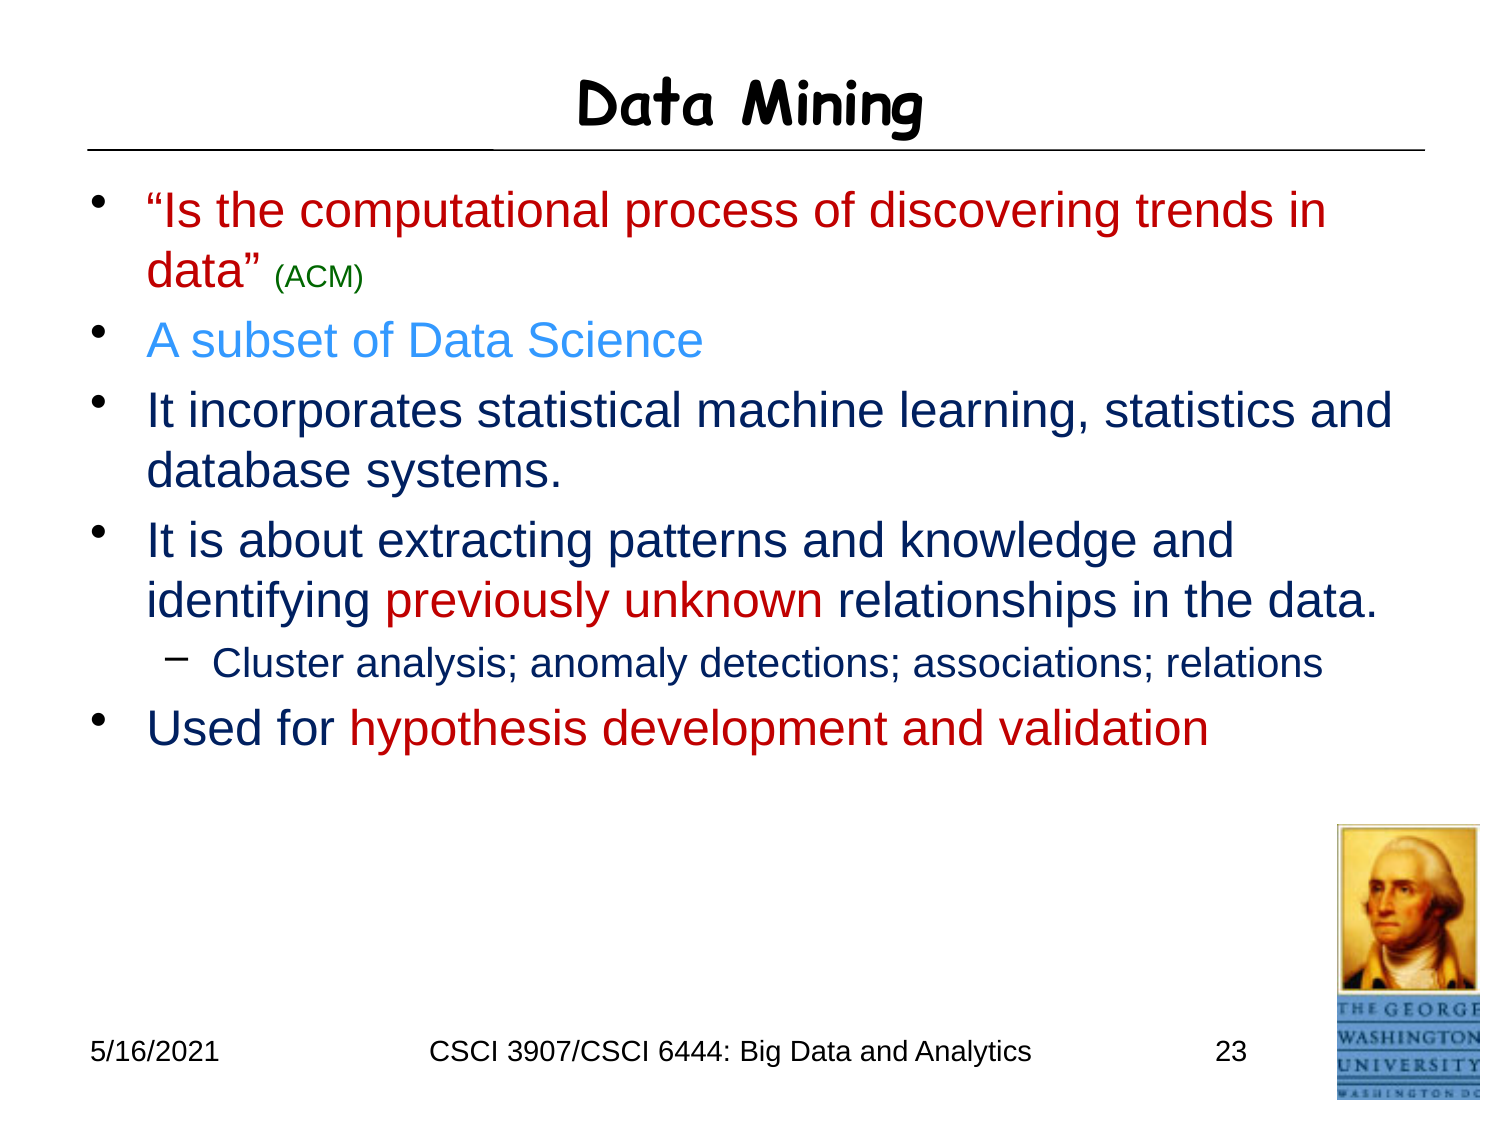

# Data Mining
“Is the computational process of discovering trends in data” (ACM)
A subset of Data Science
It incorporates statistical machine learning, statistics and database systems.
It is about extracting patterns and knowledge and identifying previously unknown relationships in the data.
Cluster analysis; anomaly detections; associations; relations
Used for hypothesis development and validation

5/16/2021
CSCI 3907/CSCI 6444: Big Data and Analytics
23